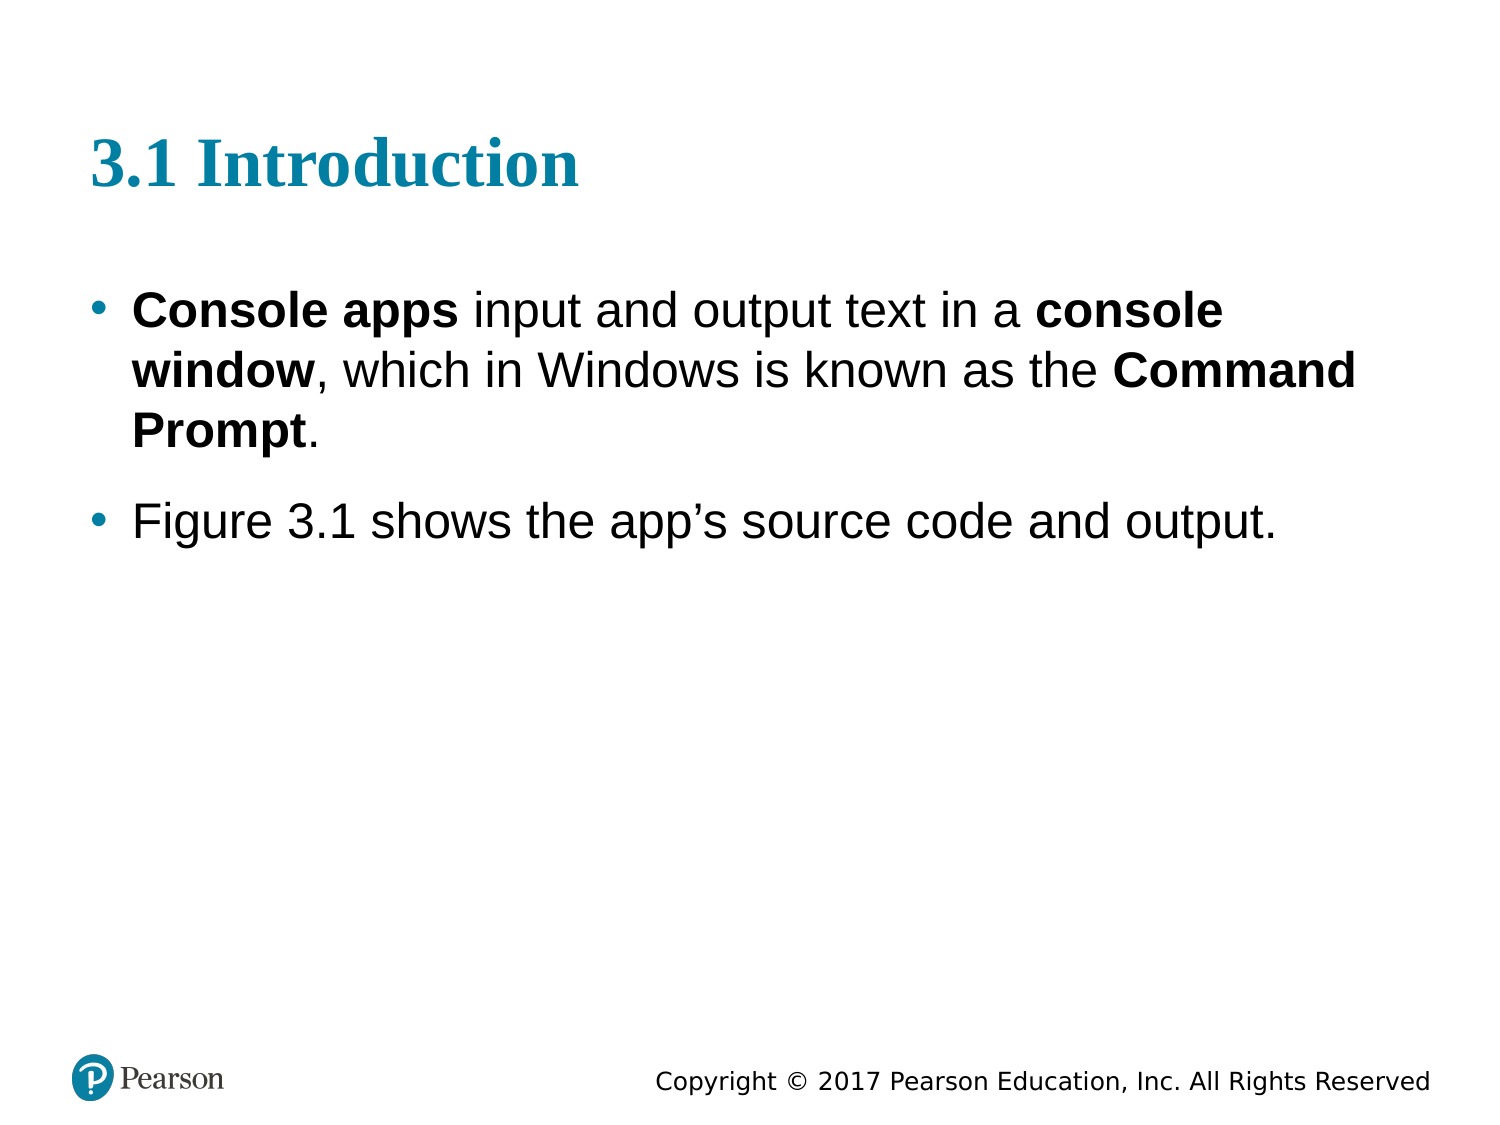

# 3.1 Introduction
Console apps input and output text in a console window, which in Windows is known as the Command Prompt.
Figure 3.1 shows the app’s source code and output.